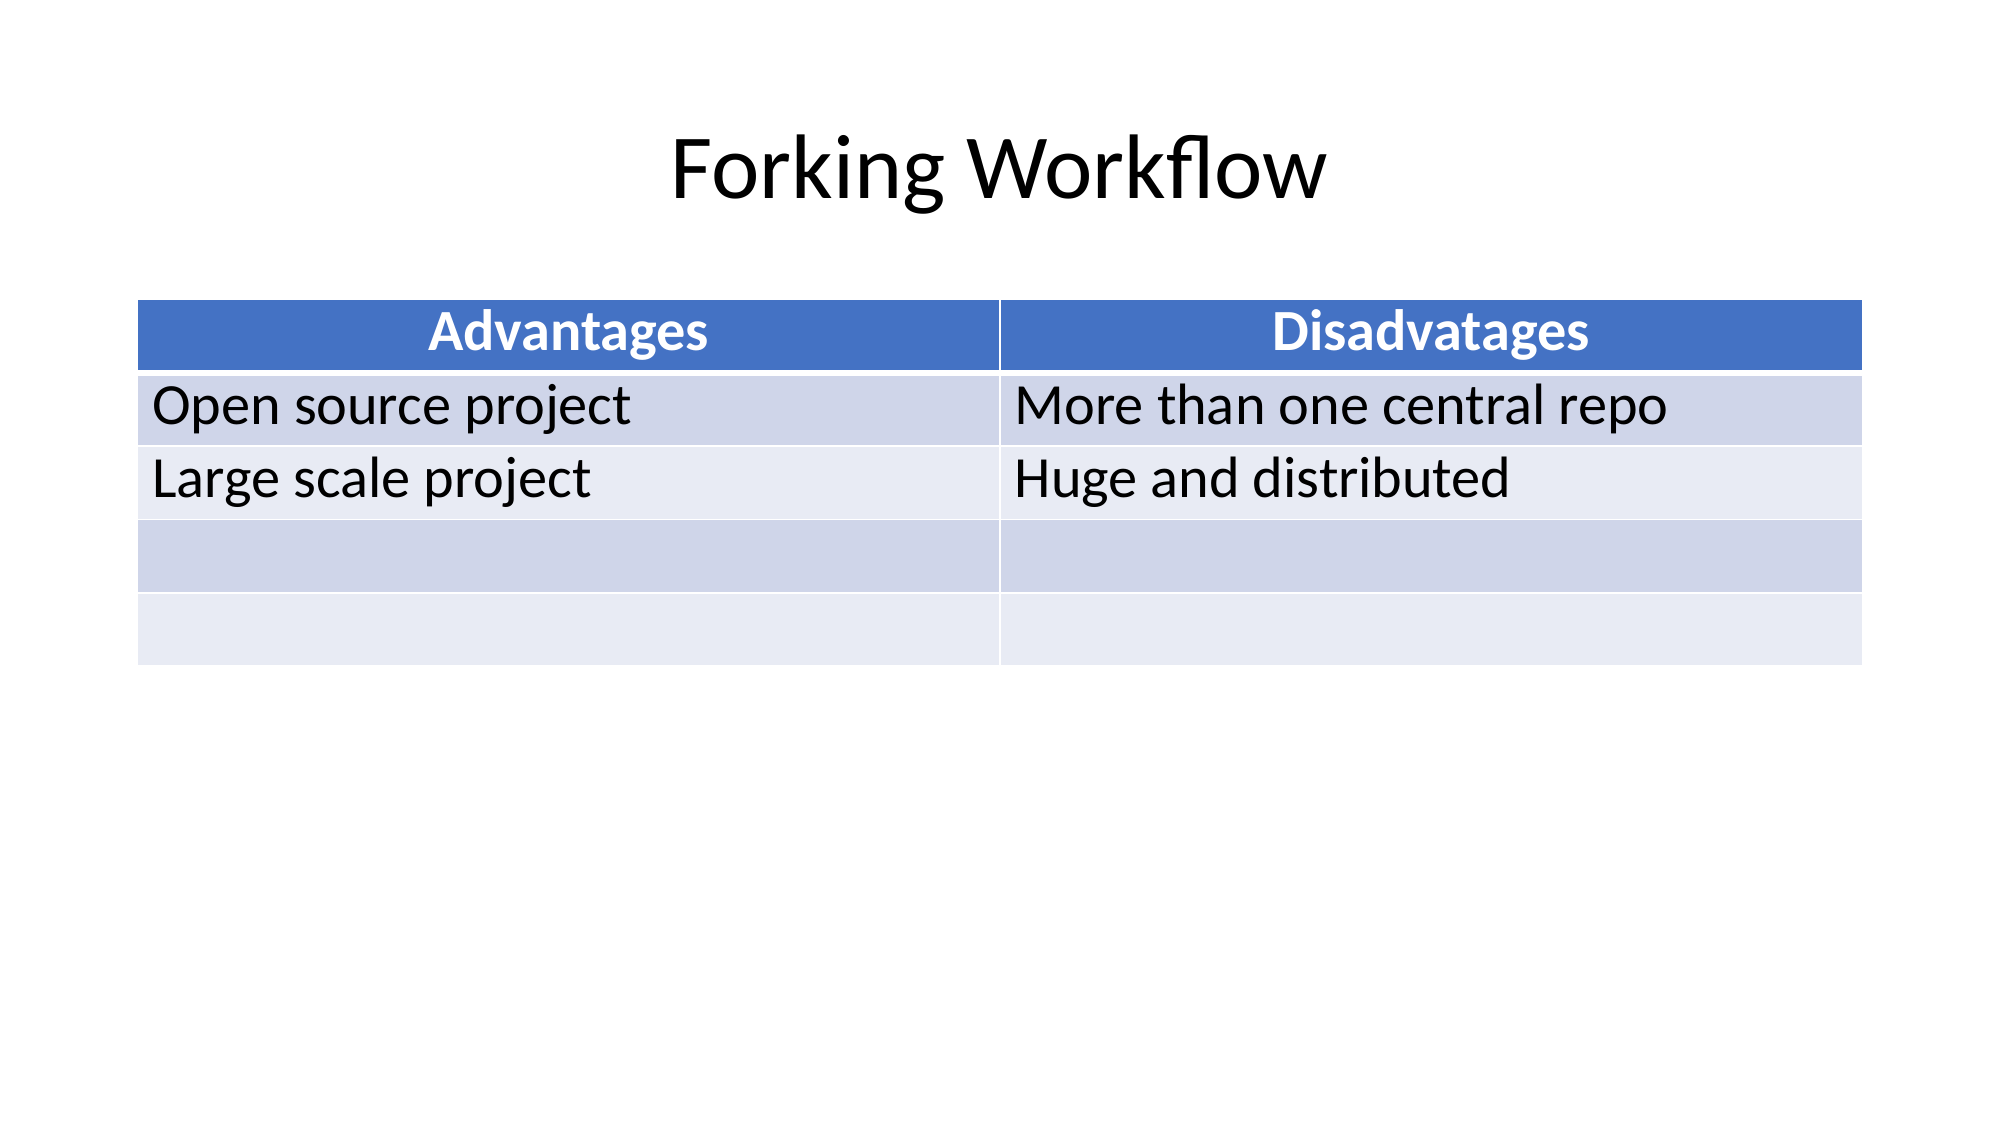

# Forking Workflow
| Advantages | Disadvatages |
| --- | --- |
| Open source project | More than one central repo |
| Large scale project | Huge and distributed |
|  |  |
|  |  |